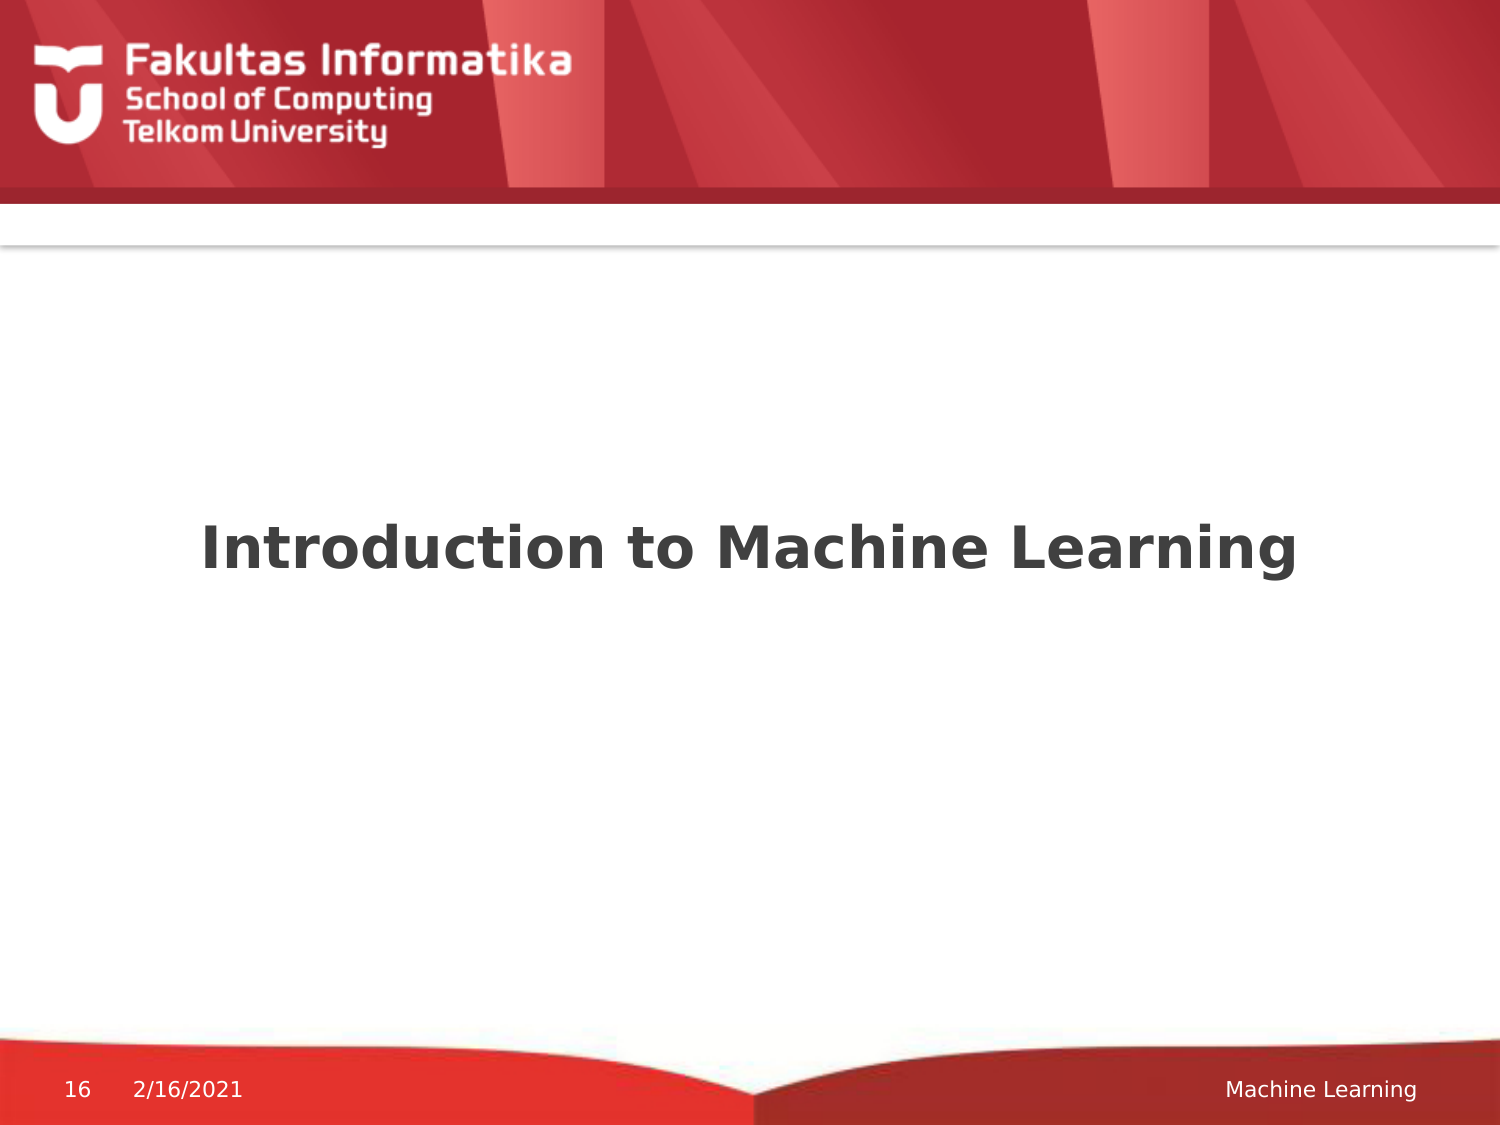

# Introduction to Machine Learning
Machine Learning
16
2/16/2021